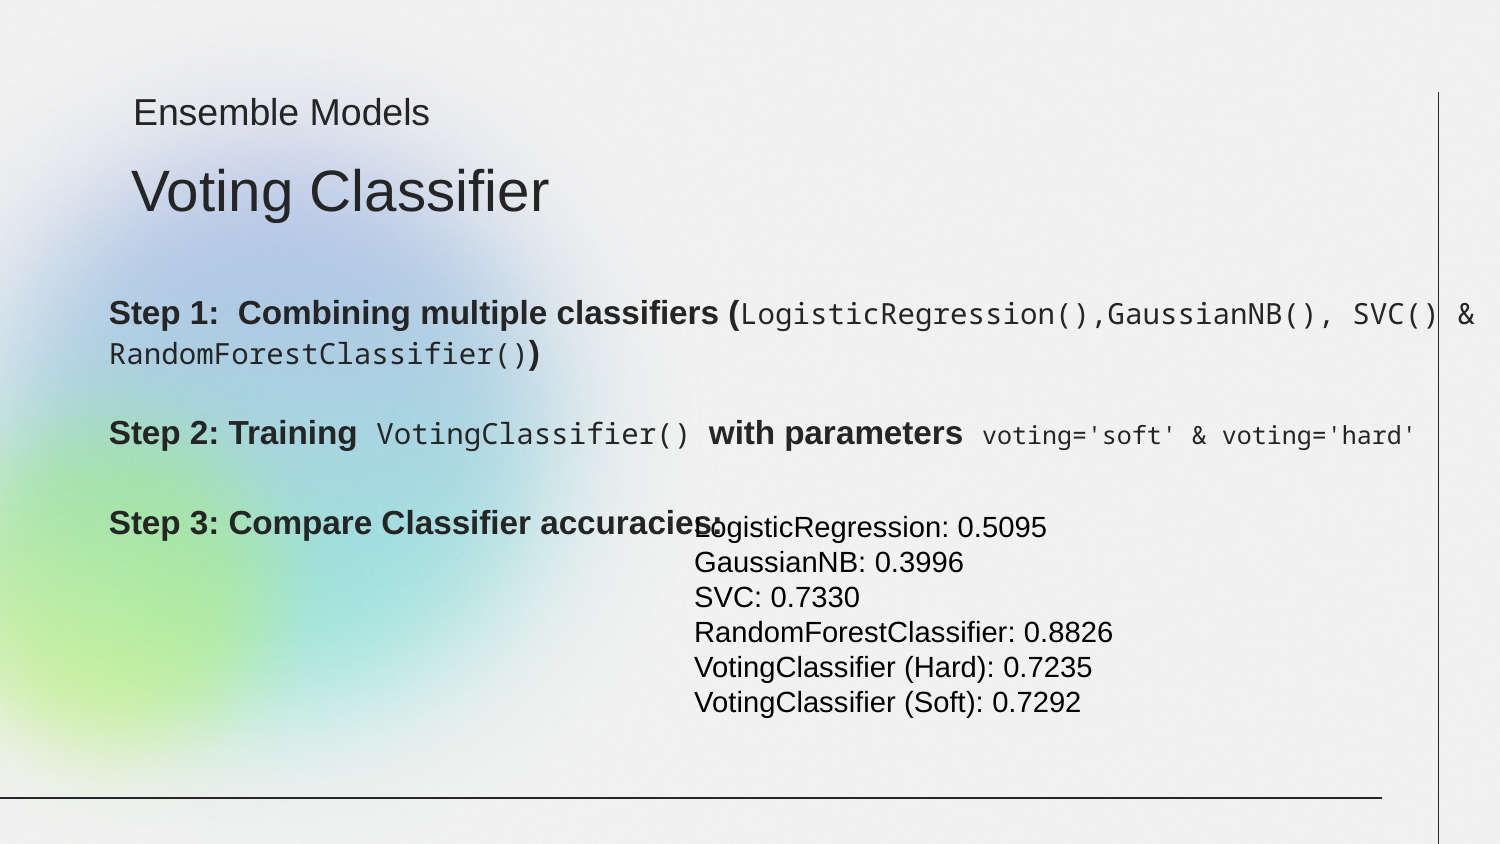

# Ensemble Models
Voting Classifier
Step 1:  Combining multiple classifiers (LogisticRegression(),GaussianNB(), SVC() & RandomForestClassifier())

Step 2: Training  VotingClassifier() with parameters  voting='soft' & voting='hard'

Step 3: Compare Classifier accuracies:

LogisticRegression: 0.5095
GaussianNB: 0.3996
SVC: 0.7330
RandomForestClassifier: 0.8826
VotingClassifier (Hard): 0.7235
VotingClassifier (Soft): 0.7292